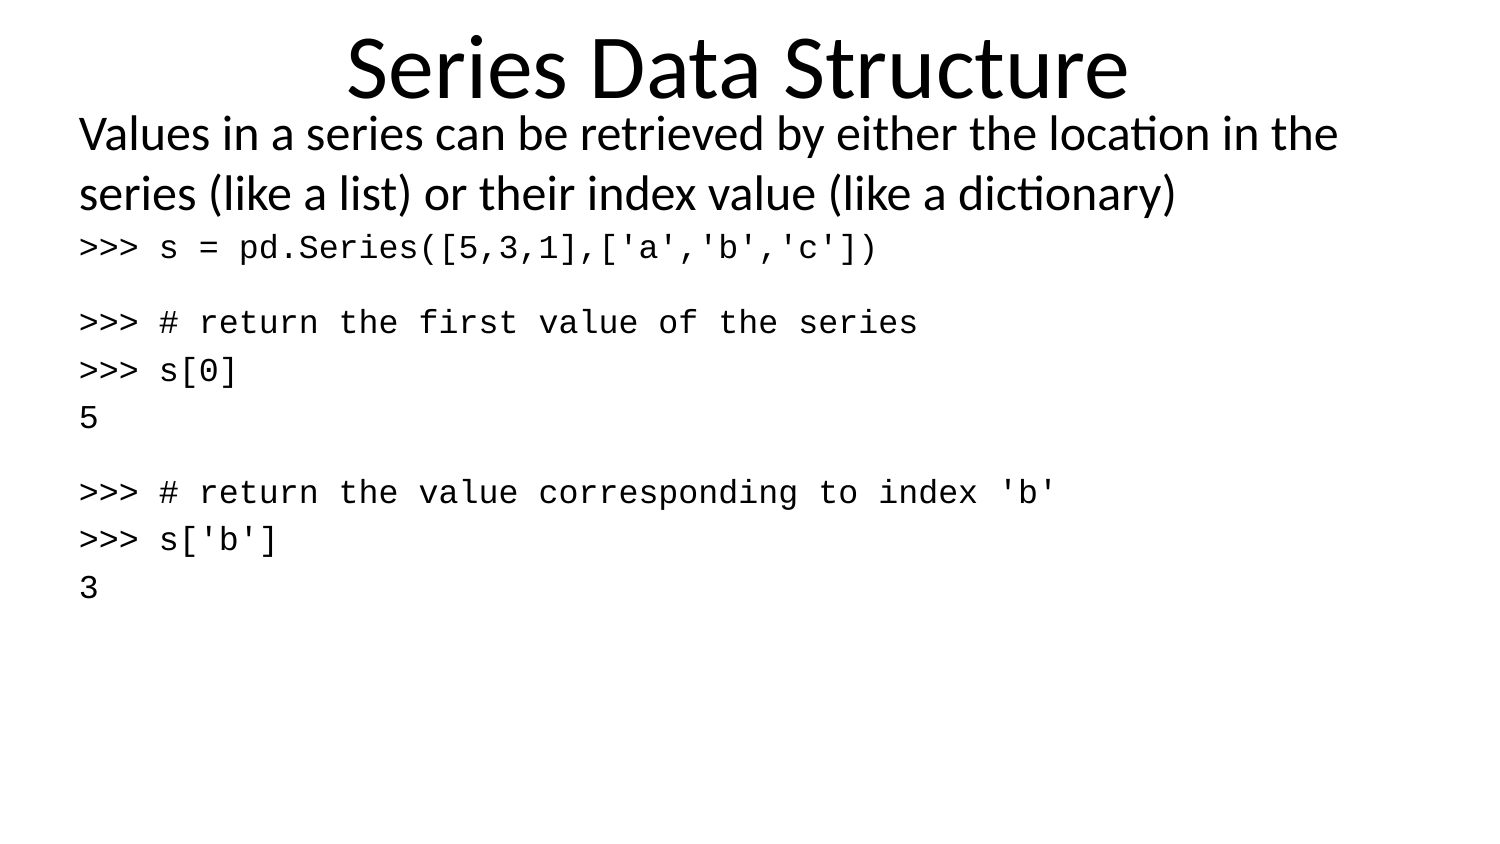

# Series Data Structure
Values in a series can be retrieved by either the location in the series (like a list) or their index value (like a dictionary)
>>> s = pd.Series([5,3,1],['a','b','c'])

>>> # return the first value of the series
>>> s[0]
5

>>> # return the value corresponding to index 'b'
>>> s['b']
3